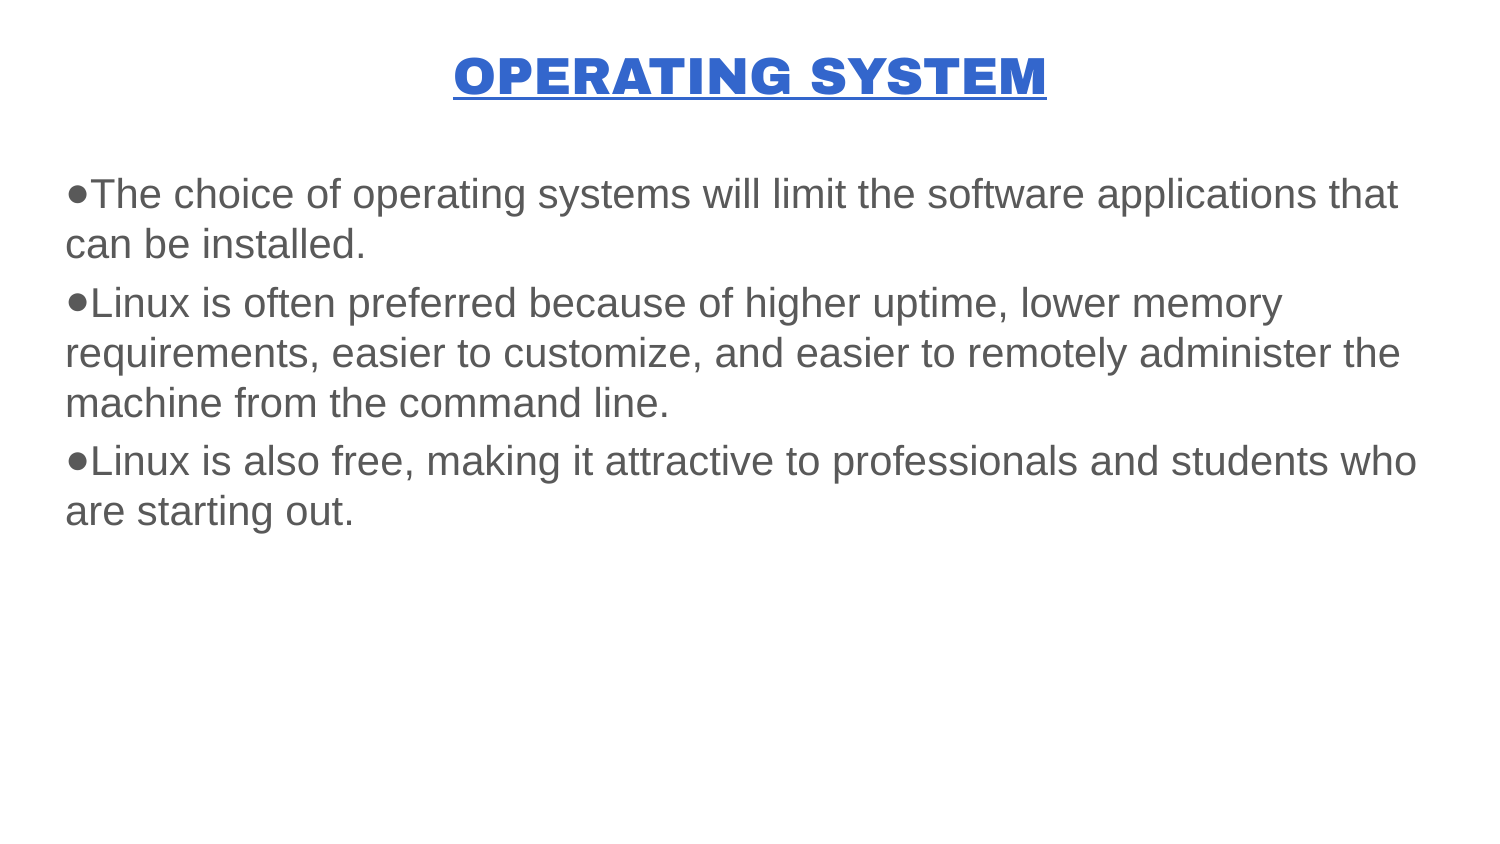

# OPERATING SYSTEM
The choice of operating systems will limit the software applications that can be installed.
Linux is often preferred because of higher uptime, lower memory requirements, easier to customize, and easier to remotely administer the machine from the command line.
Linux is also free, making it attractive to professionals and students who are starting out.